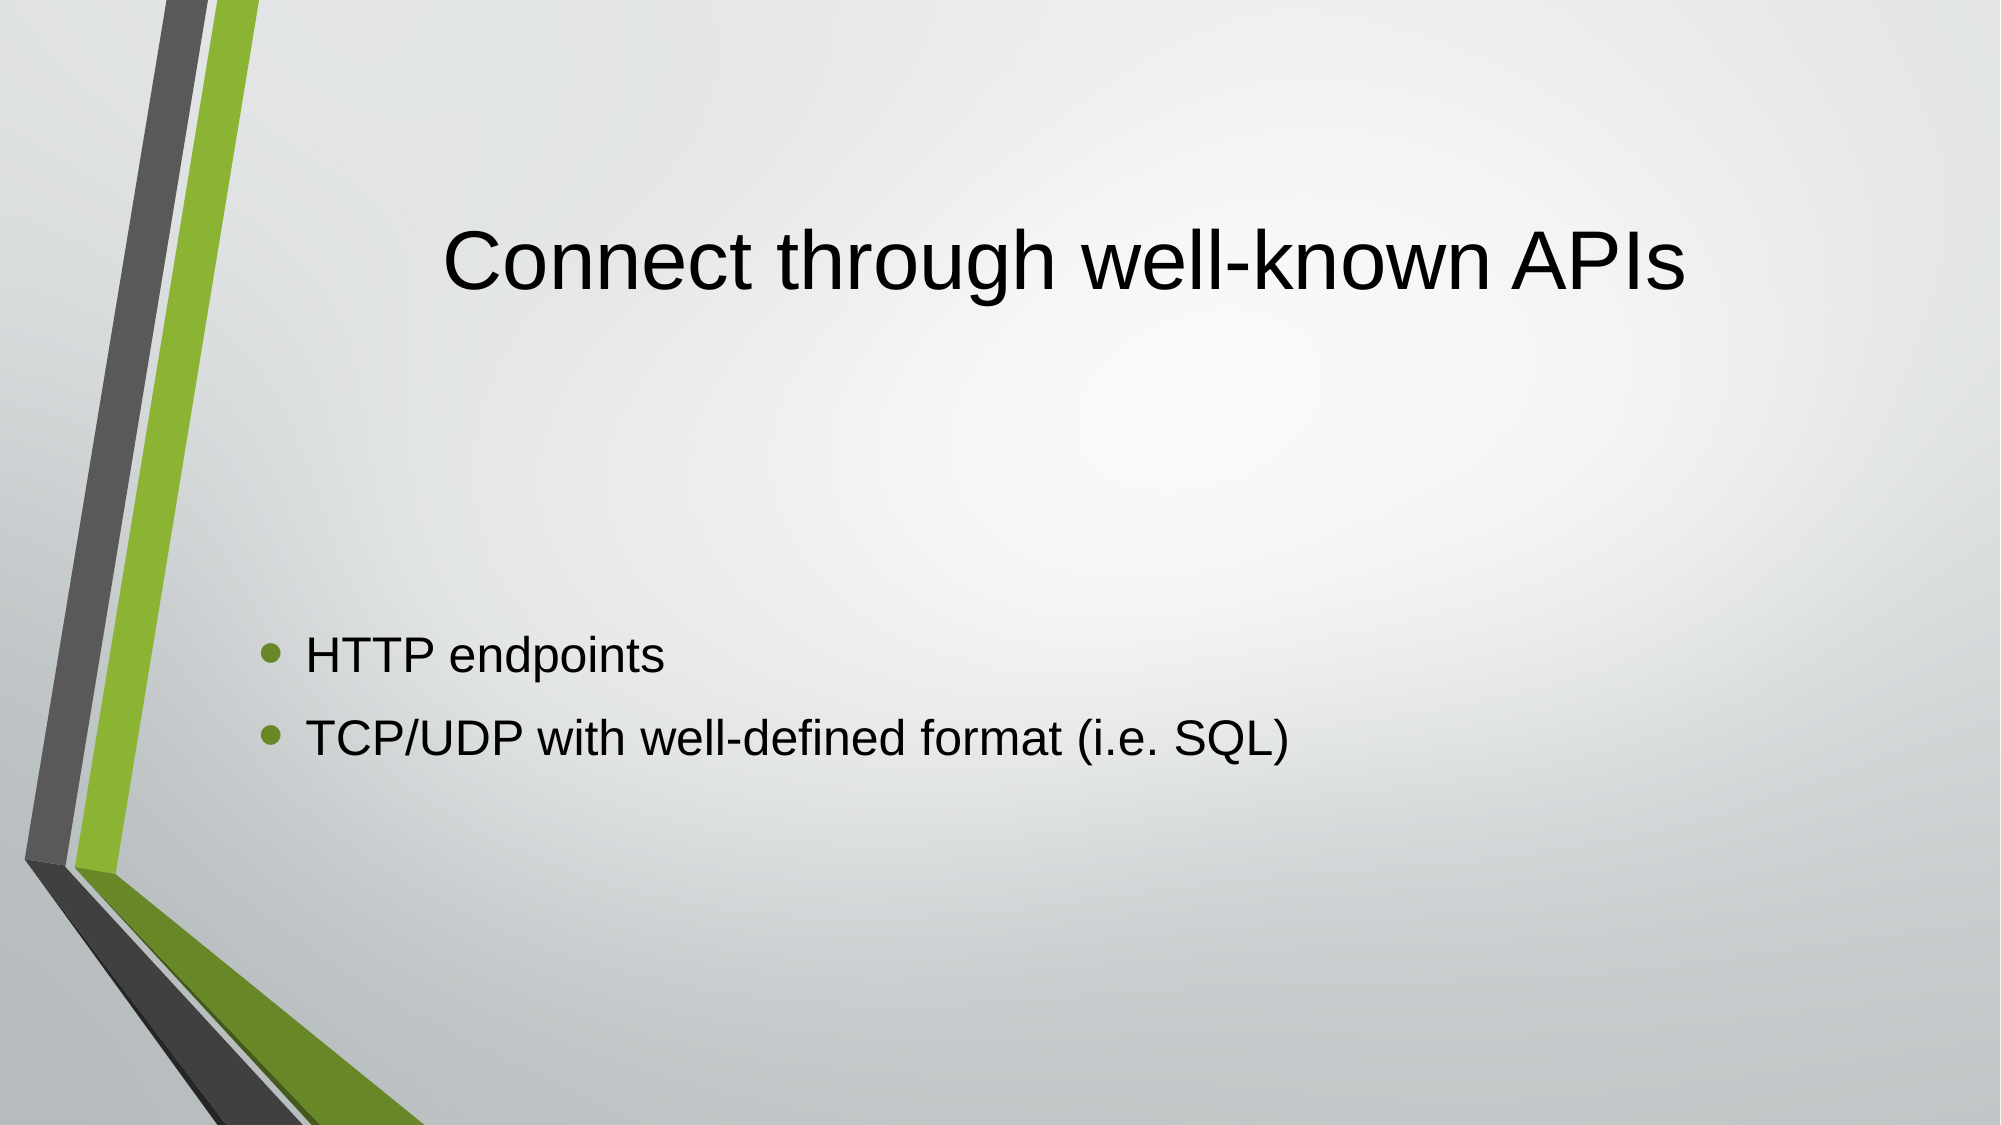

# Connect through well-known APIs
HTTP endpoints
TCP/UDP with well-defined format (i.e. SQL)